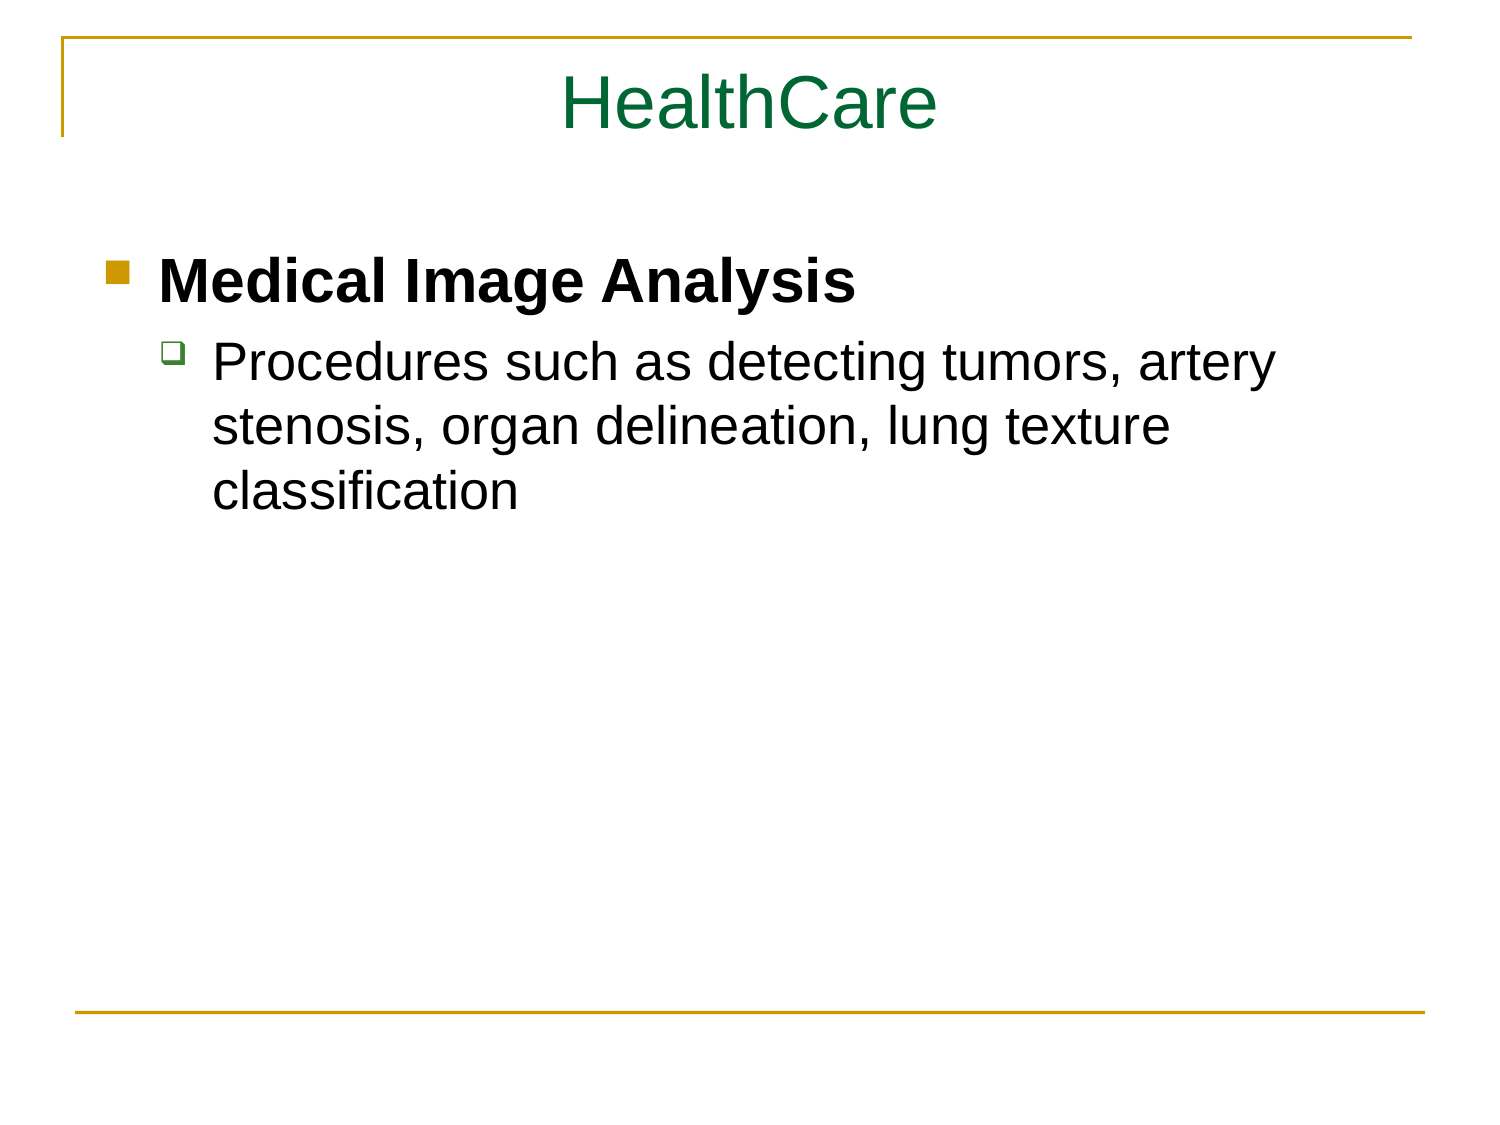

# HealthCare
Medical Image Analysis
Procedures such as detecting tumors, artery stenosis, organ delineation, lung texture classification